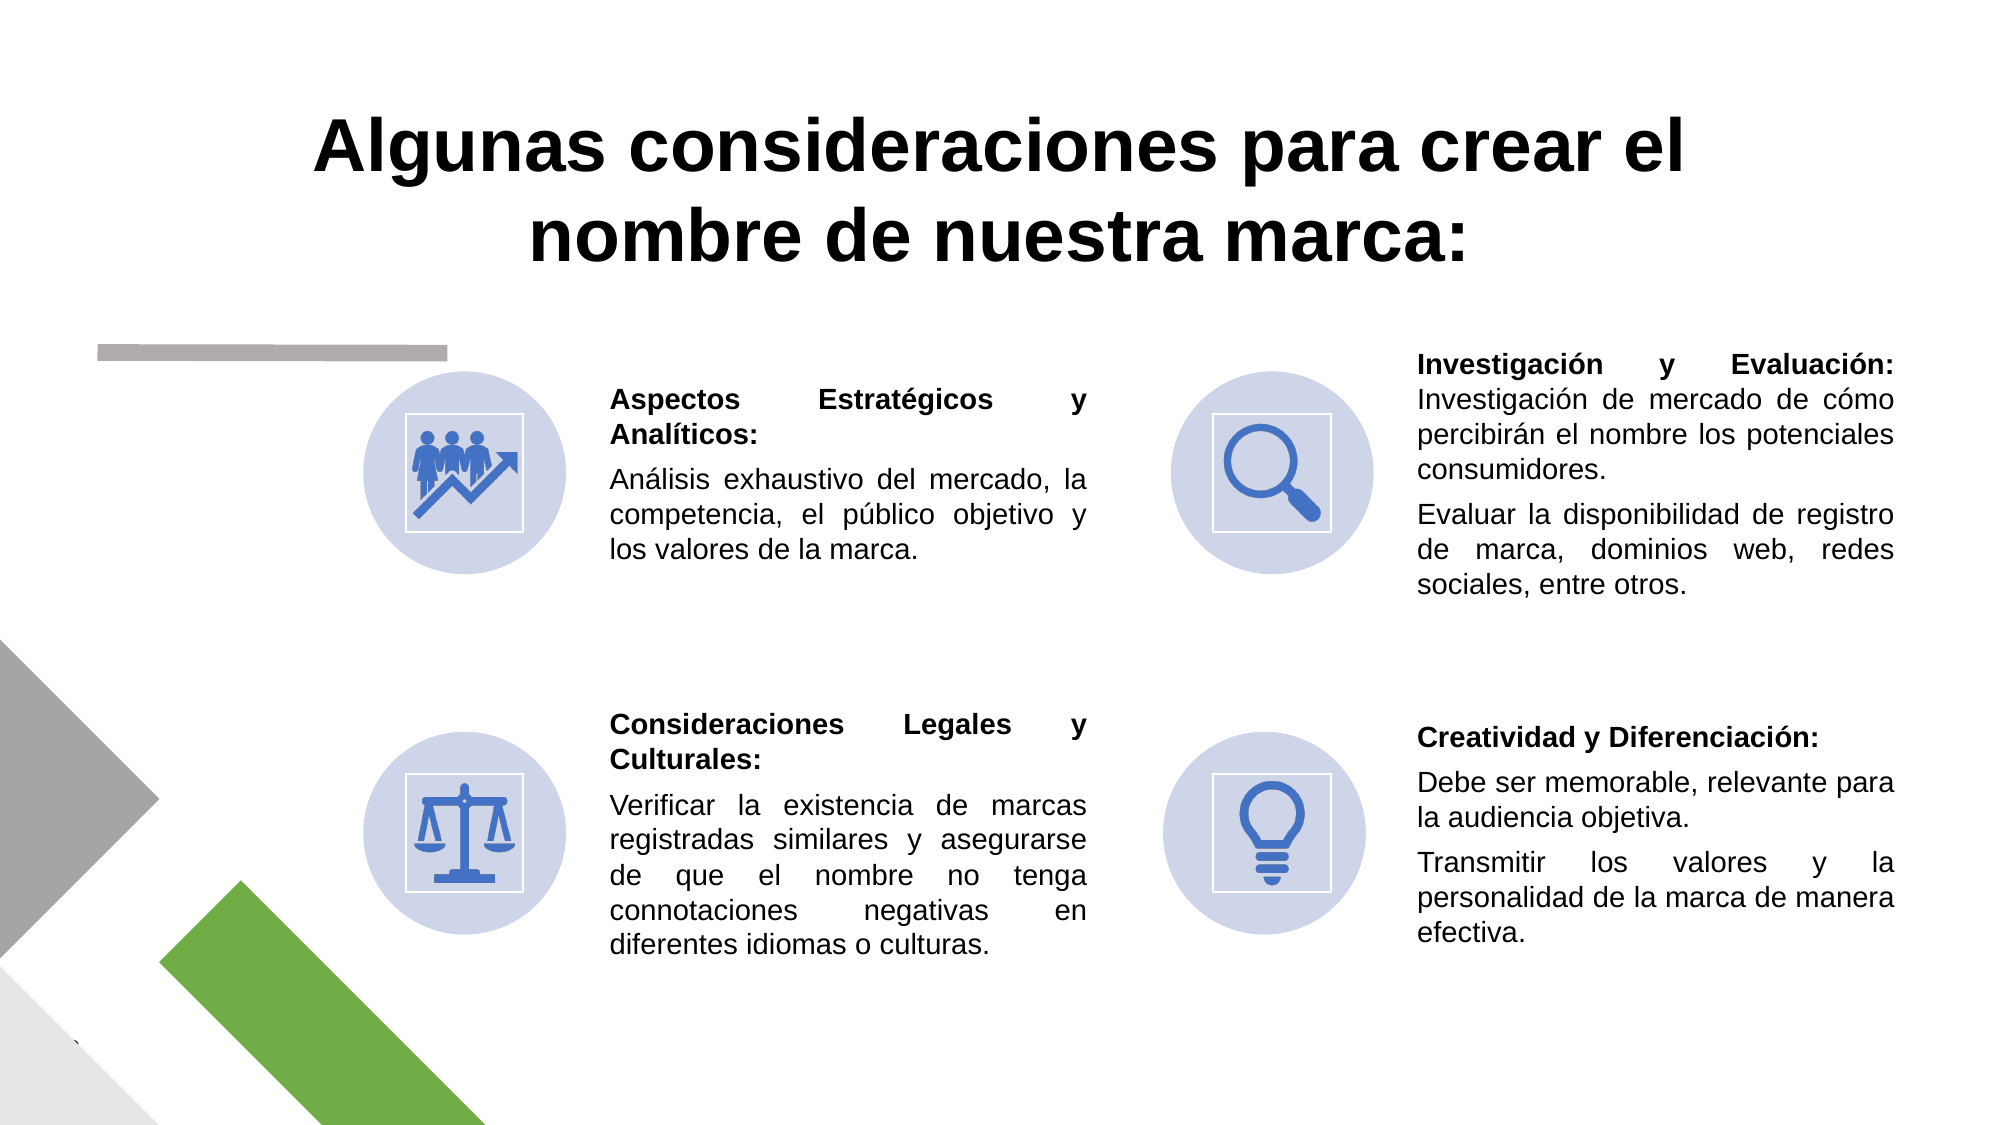

Algunas consideraciones para crear el nombre de nuestra marca:

Aspectos Estratégicos y Analíticos:
Análisis exhaustivo del mercado, la competencia, el público objetivo y los valores de la marca.
Investigación y Evaluación: Investigación de mercado de cómo percibirán el nombre los potenciales consumidores.
Evaluar la disponibilidad de registro de marca, dominios web, redes sociales, entre otros.
Consideraciones Legales y Culturales:
Verificar la existencia de marcas registradas similares y asegurarse de que el nombre no tenga connotaciones negativas en diferentes idiomas o culturas.
Creatividad y Diferenciación:
Debe ser memorable, relevante para la audiencia objetiva.
Transmitir los valores y la personalidad de la marca de manera efectiva.